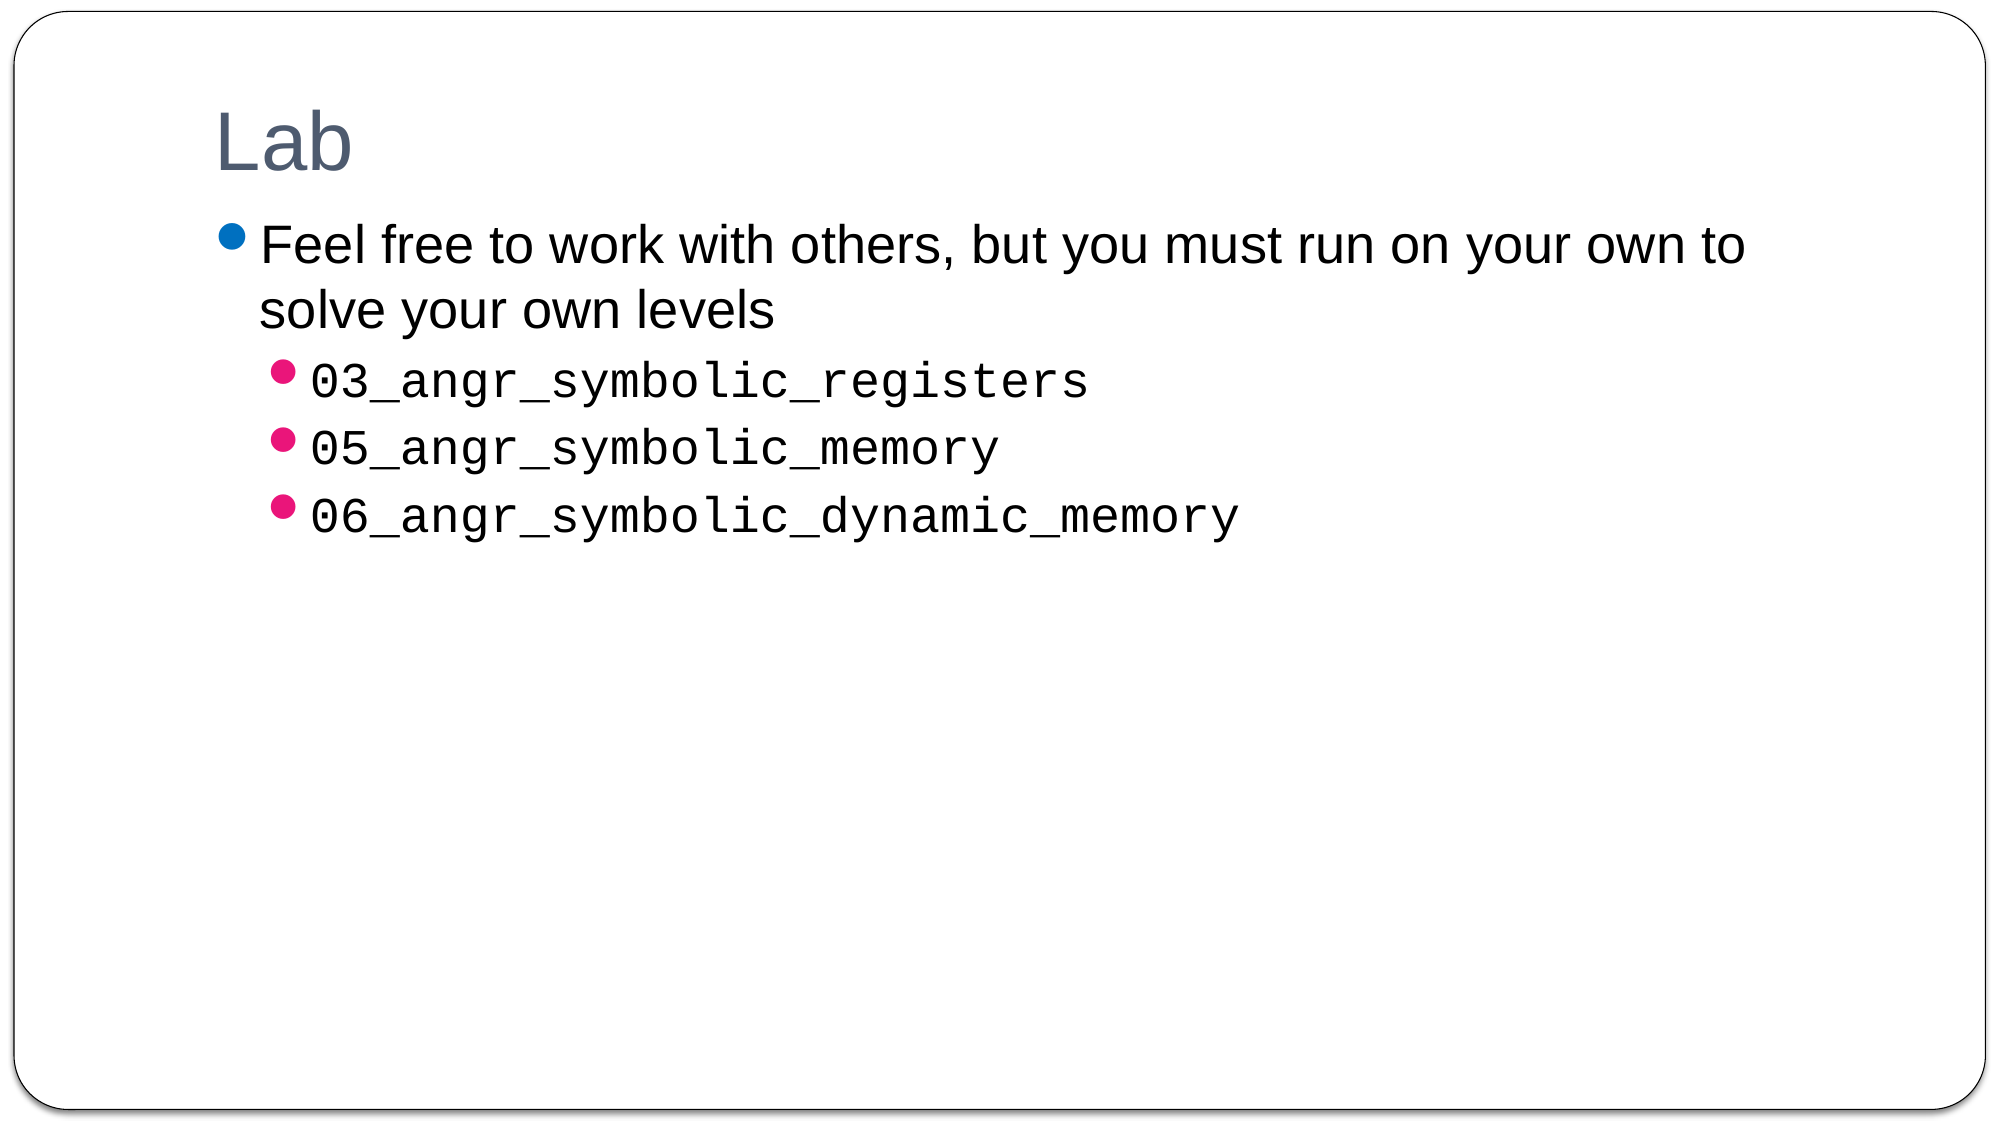

# Lab
Feel free to work with others, but you must run on your own to solve your own levels
03_angr_symbolic_registers
05_angr_symbolic_memory
06_angr_symbolic_dynamic_memory